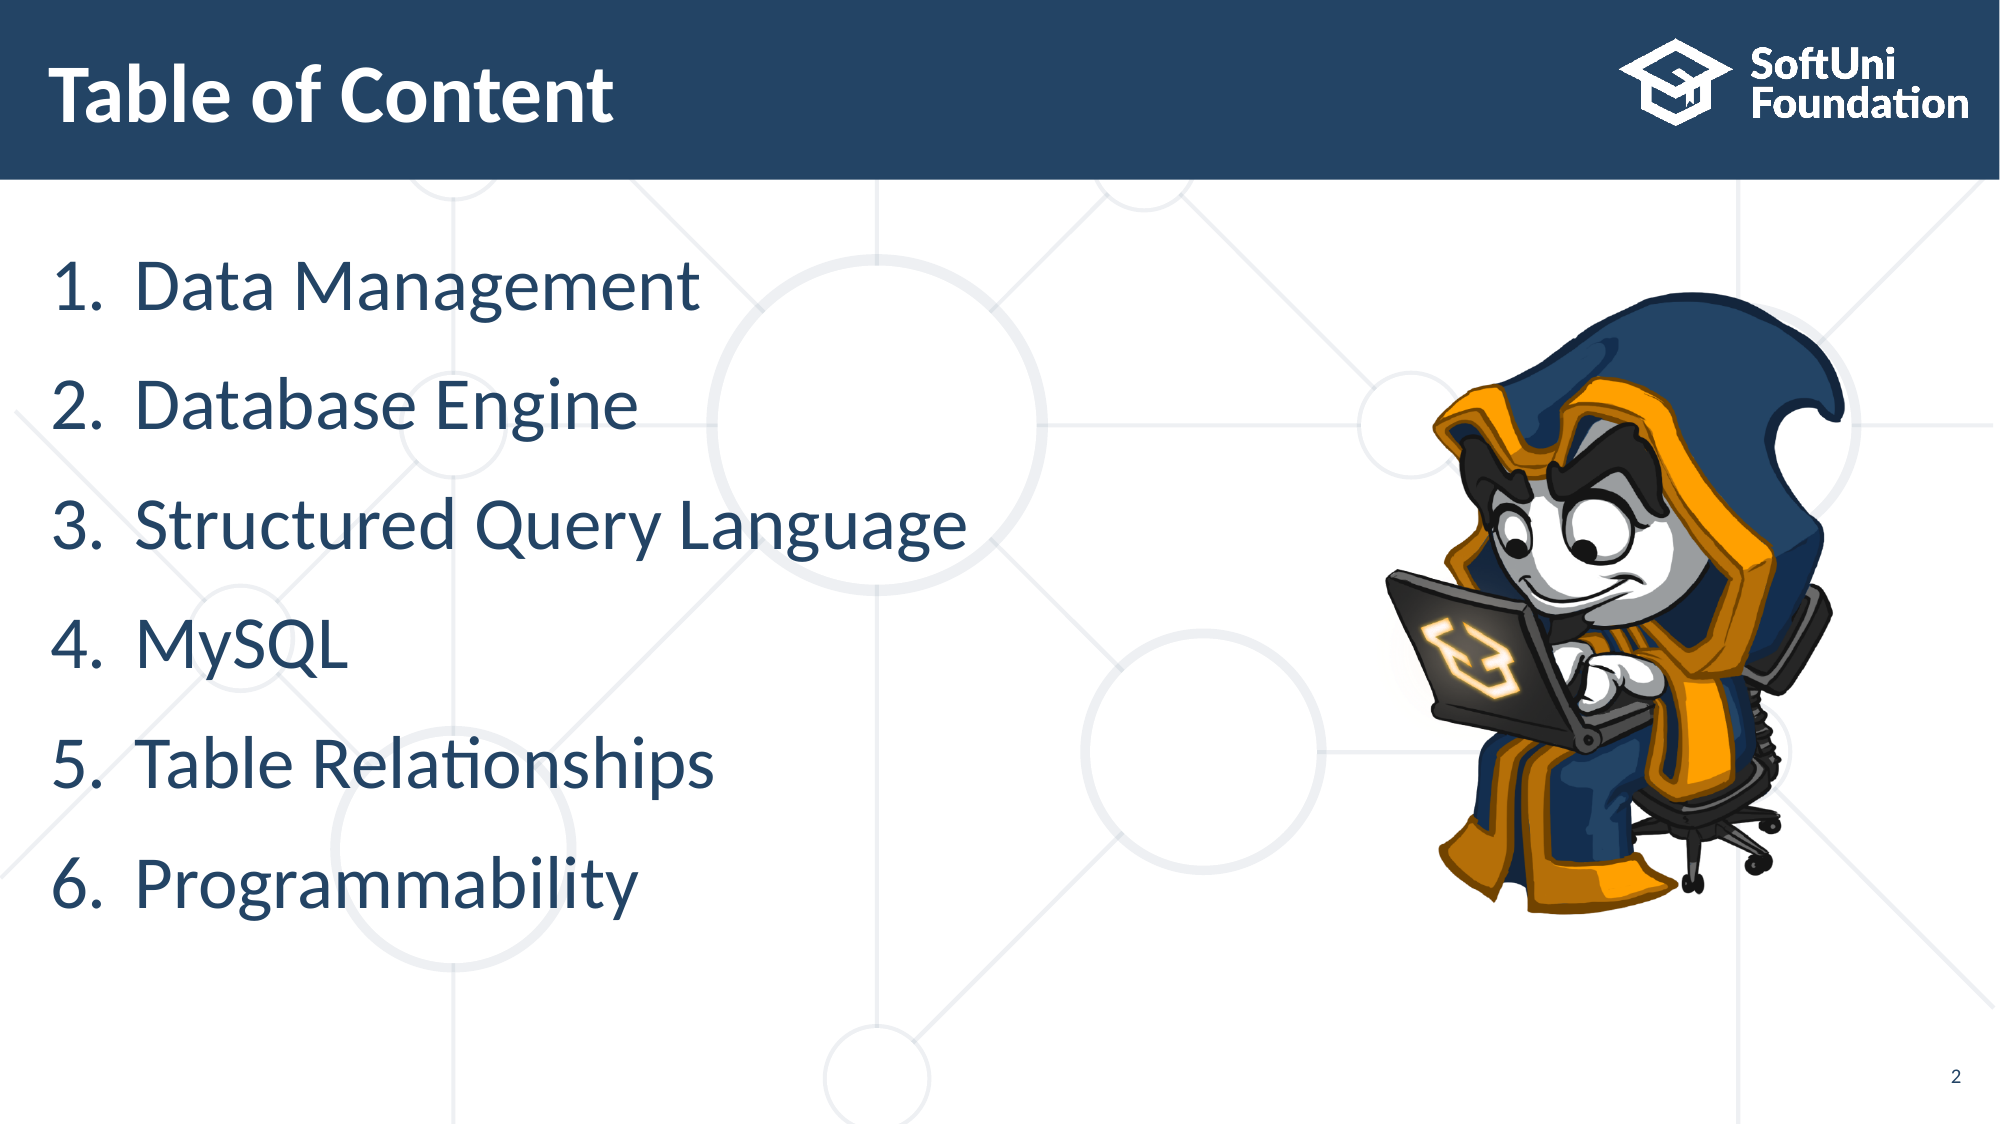

# Table of Content
Data Management
Database Engine
Structured Query Language
MySQL
Table Relationships
Programmability
2